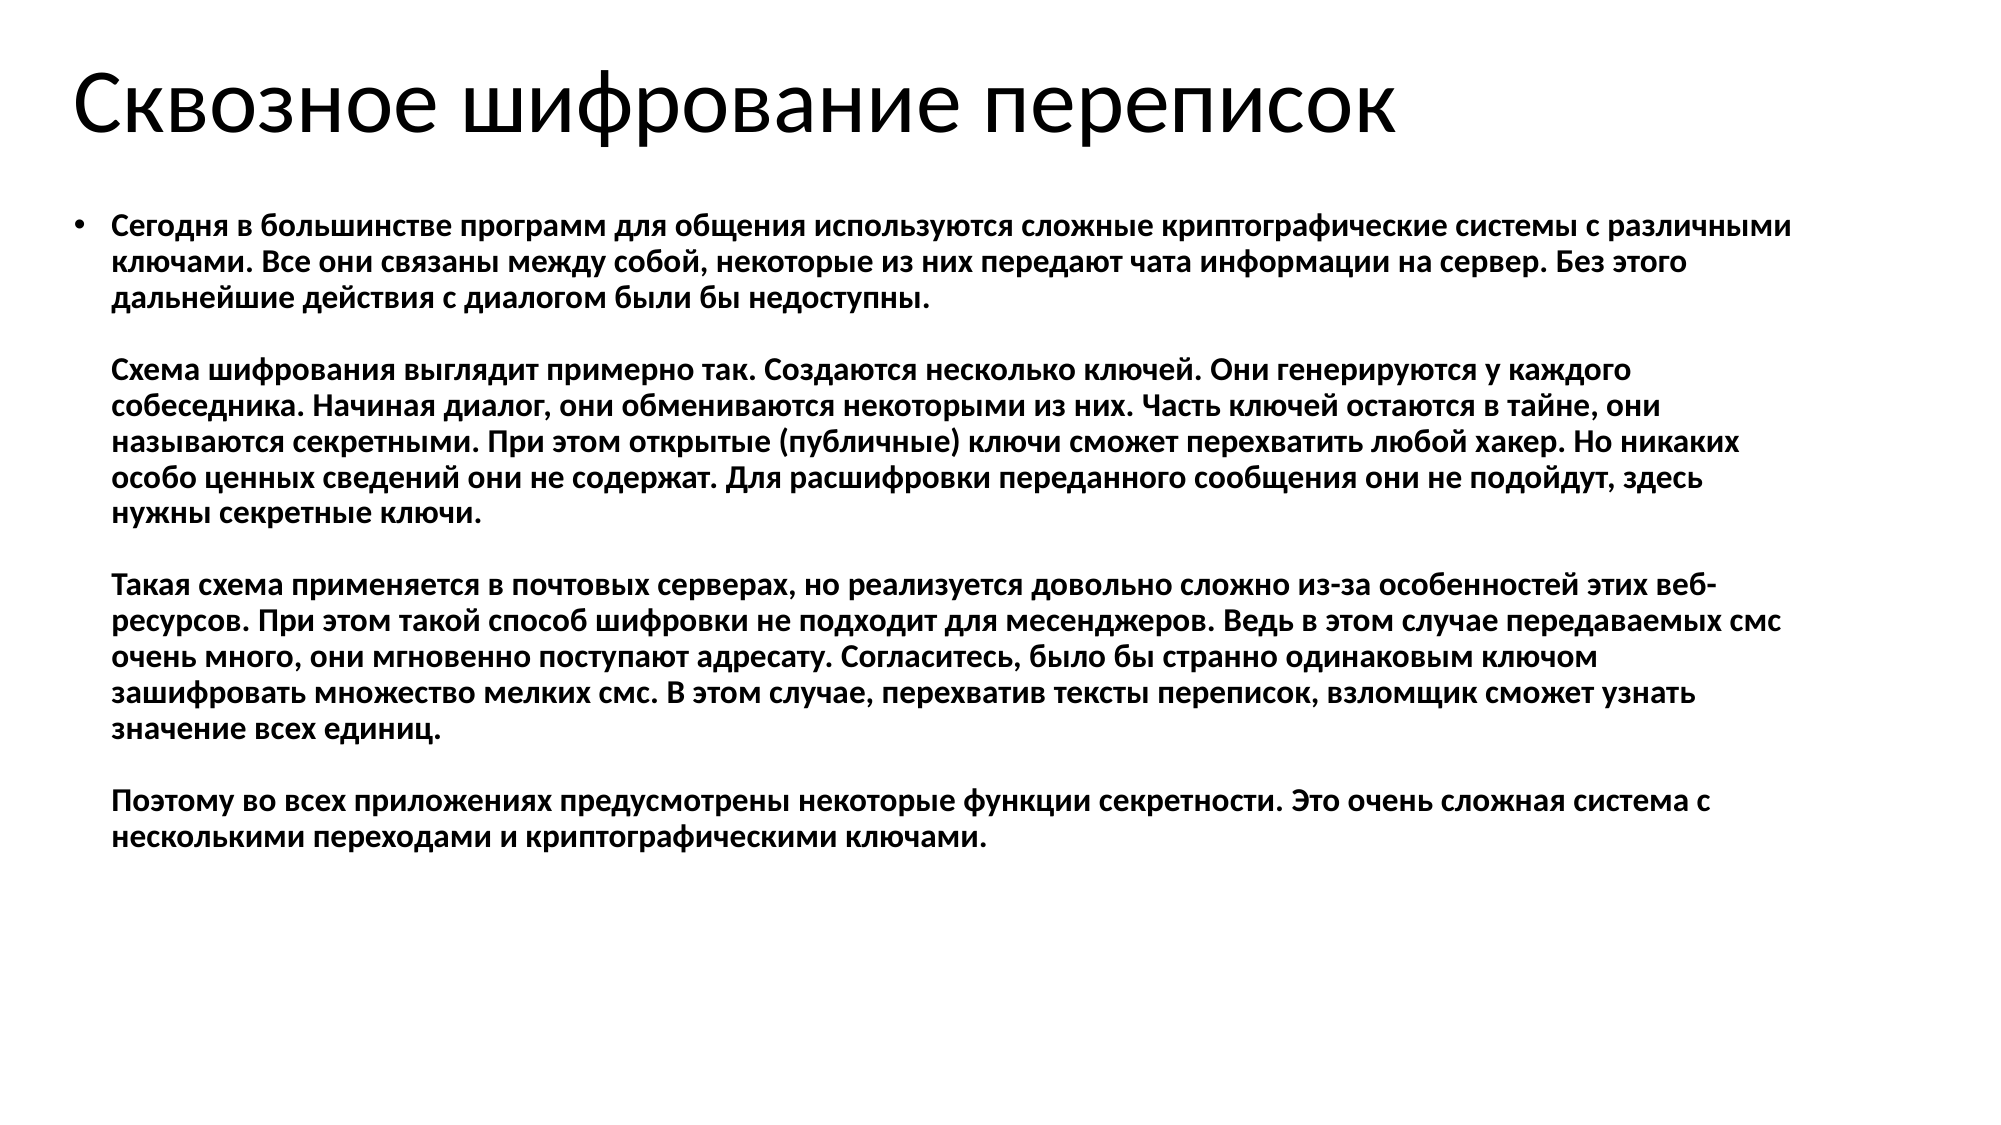

# Сквозное шифрование переписок
Сегодня в большинстве программ для общения используются сложные криптографические системы с различными ключами. Все они связаны между собой, некоторые из них передают чата информации на сервер. Без этого дальнейшие действия с диалогом были бы недоступны.
Схема шифрования выглядит примерно так. Создаются несколько ключей. Они генерируются у каждого собеседника. Начиная диалог, они обмениваются некоторыми из них. Часть ключей остаются в тайне, они называются секретными. При этом открытые (публичные) ключи сможет перехватить любой хакер. Но никаких особо ценных сведений они не содержат. Для расшифровки переданного сообщения они не подойдут, здесь нужны секретные ключи.
Такая схема применяется в почтовых серверах, но реализуется довольно сложно из-за особенностей этих веб-ресурсов. При этом такой способ шифровки не подходит для месенджеров. Ведь в этом случае передаваемых смс очень много, они мгновенно поступают адресату. Согласитесь, было бы странно одинаковым ключом зашифровать множество мелких смс. В этом случае, перехватив тексты переписок, взломщик сможет узнать значение всех единиц.
Поэтому во всех приложениях предусмотрены некоторые функции секретности. Это очень сложная система с несколькими переходами и криптографическими ключами.